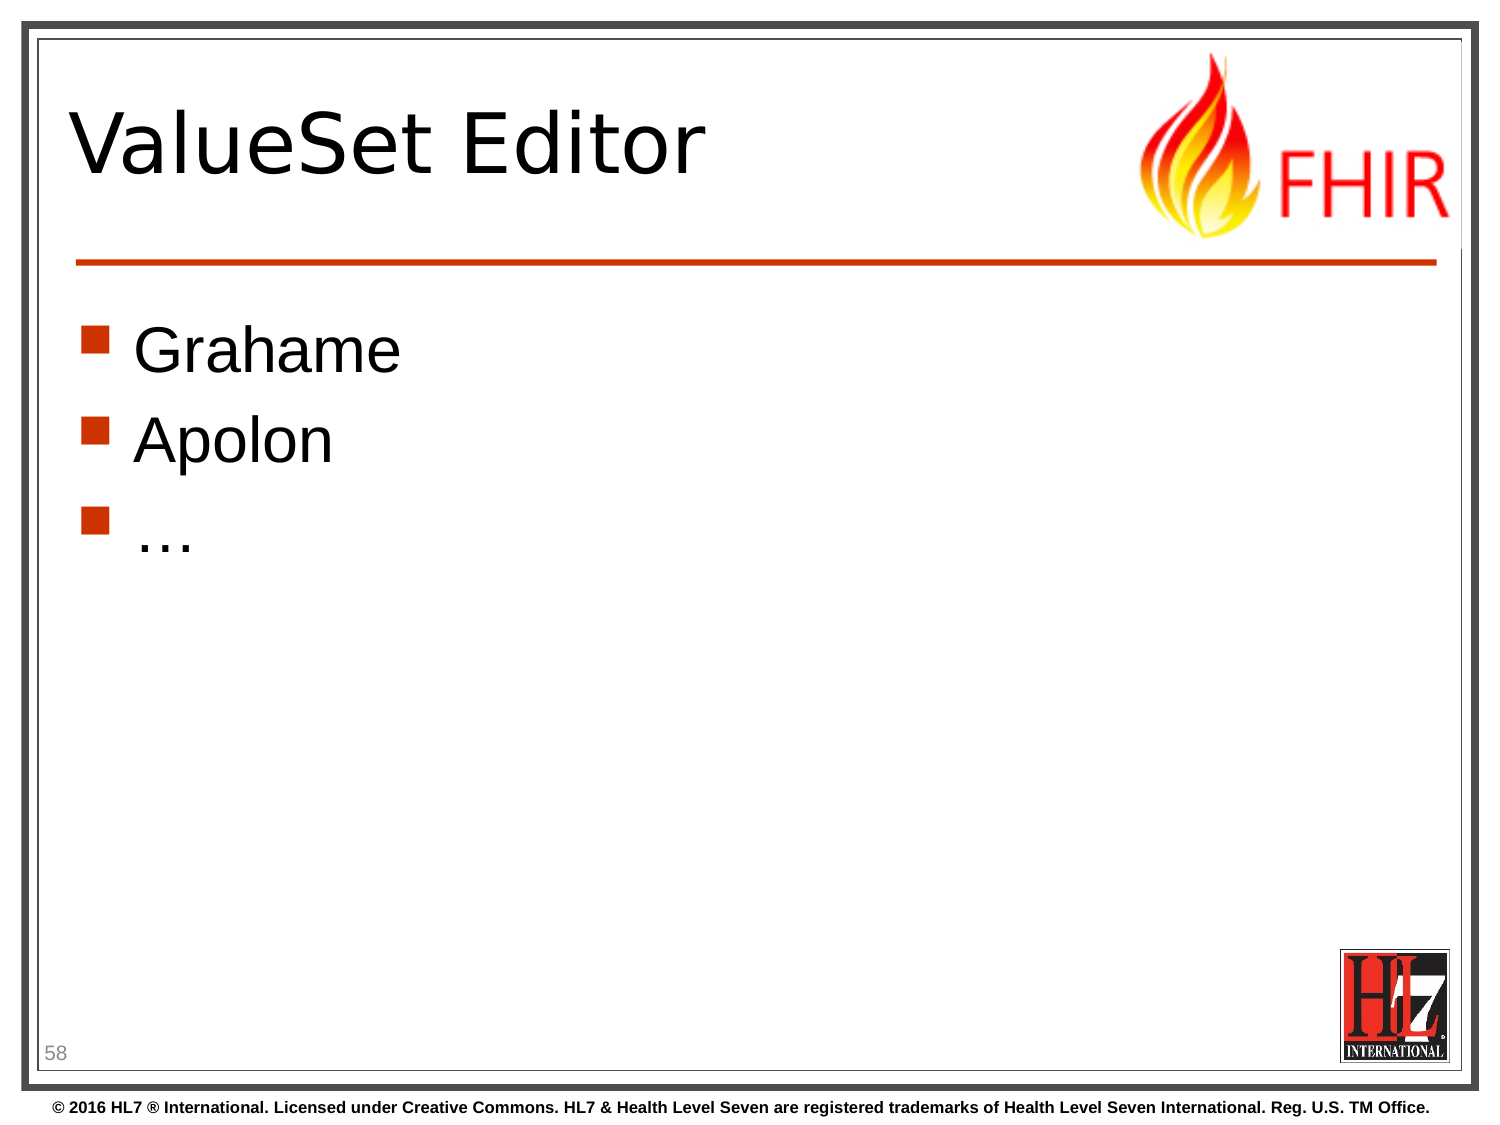

# ValueSet Editor
Grahame
Apolon
…
58